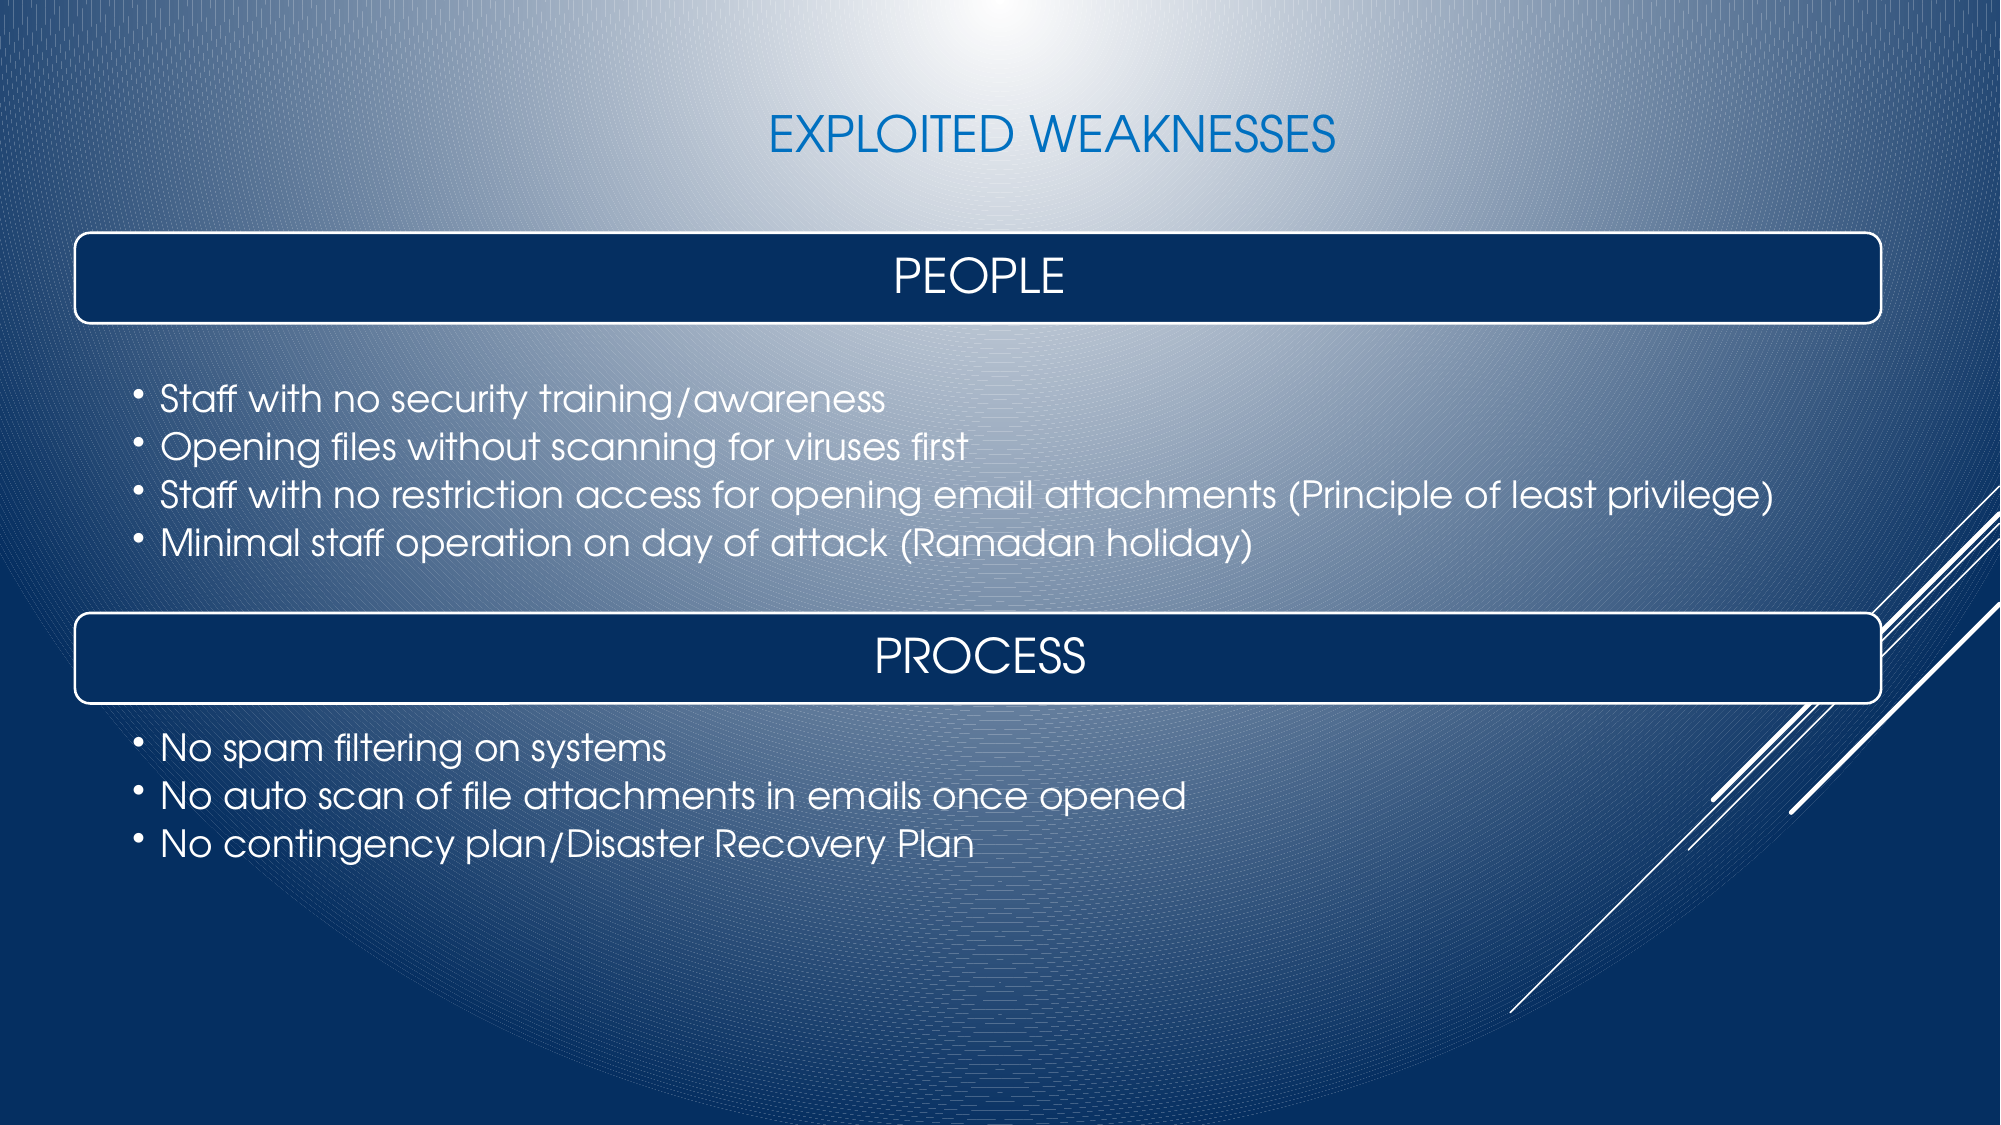

EXPLOITED WEAKNESSES
PEOPLE

Staff with no security training/awareness
Opening files without scanning for viruses first
Staff with no restriction access for opening email attachments (Principle of least privilege)
Minimal staff operation on day of attack (Ramadan holiday)
PROCESS

No spam filtering on systems
No auto scan of file attachments in emails once opened
No contingency plan/Disaster Recovery Plan